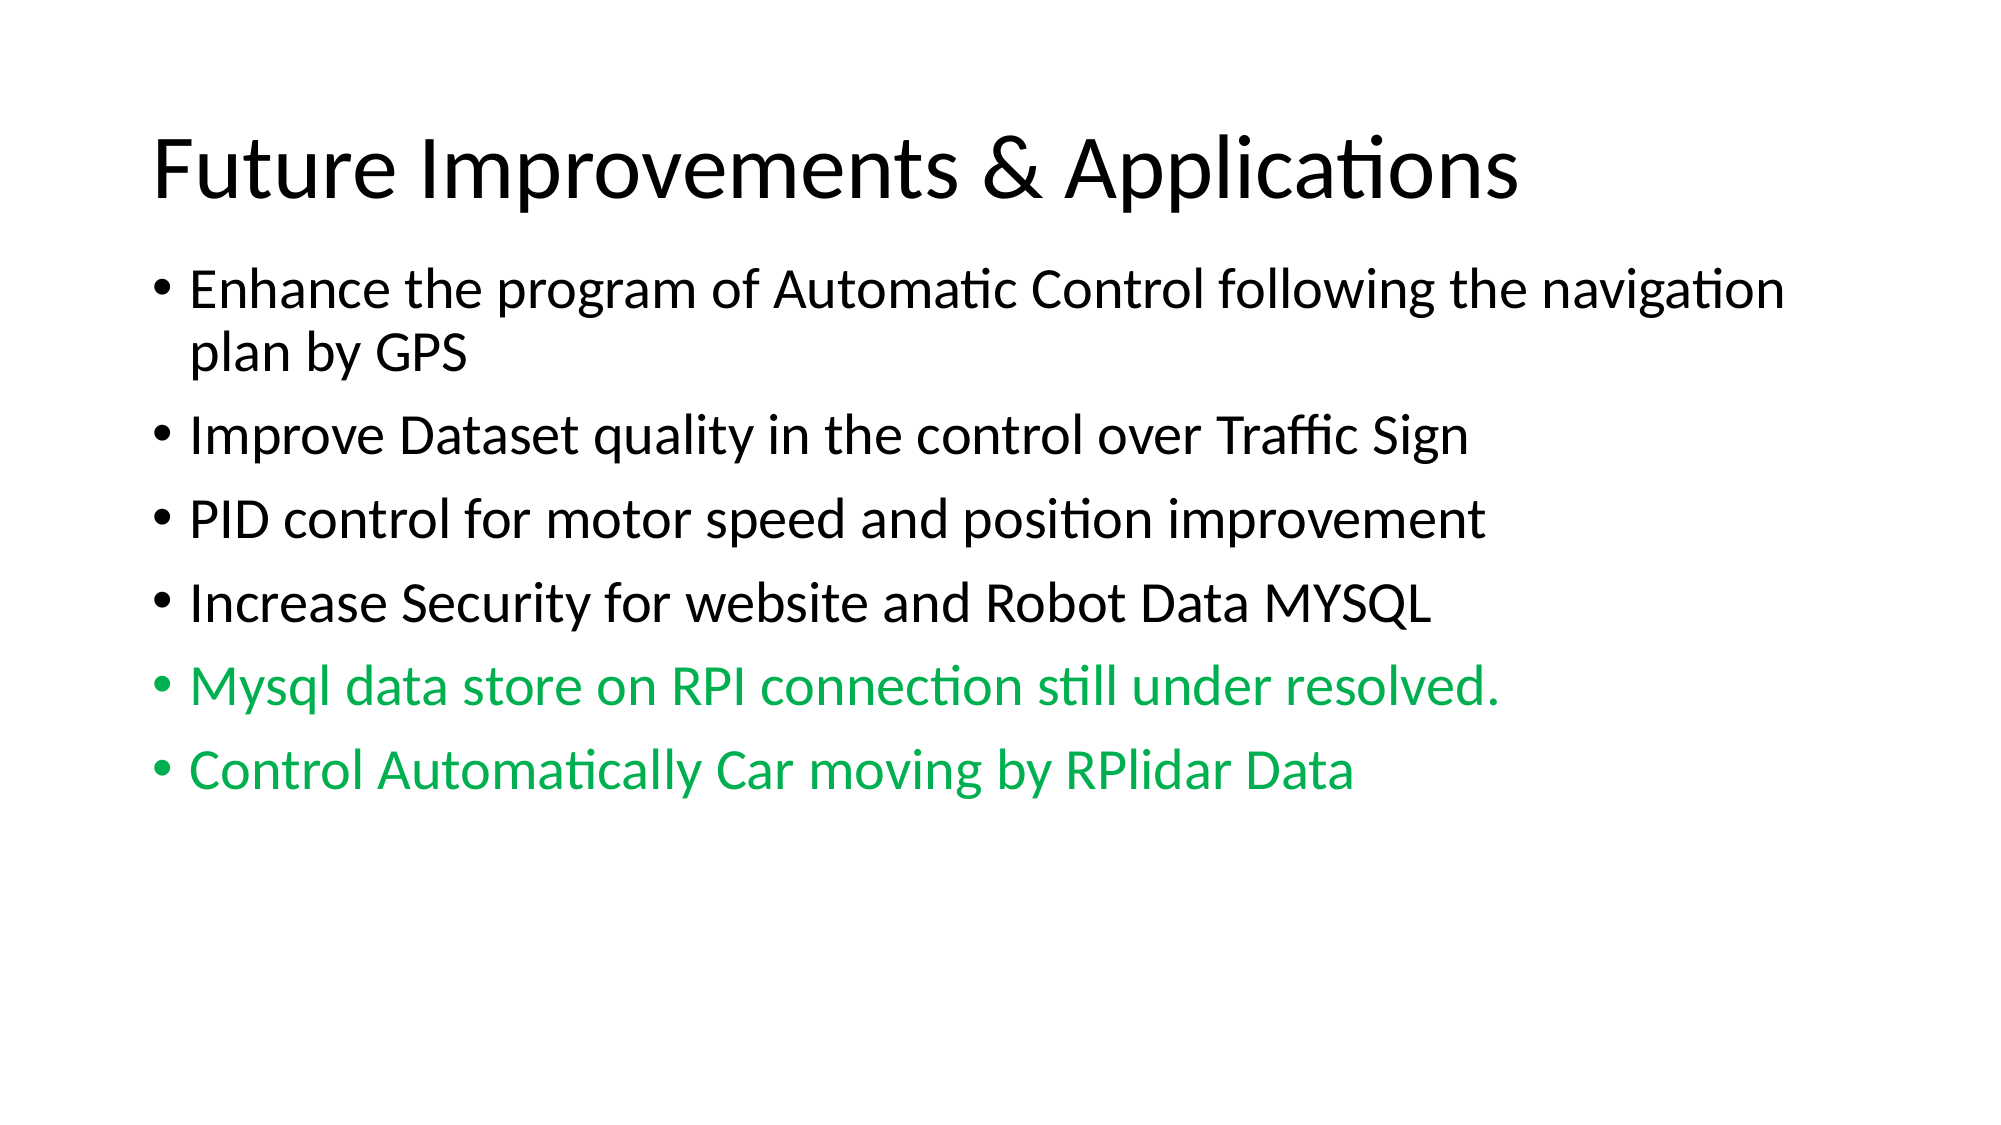

# Future Improvements & Applications
Enhance the program of Automatic Control following the navigation plan by GPS
Improve Dataset quality in the control over Traffic Sign
PID control for motor speed and position improvement
Increase Security for website and Robot Data MYSQL
Mysql data store on RPI connection still under resolved.
Control Automatically Car moving by RPlidar Data